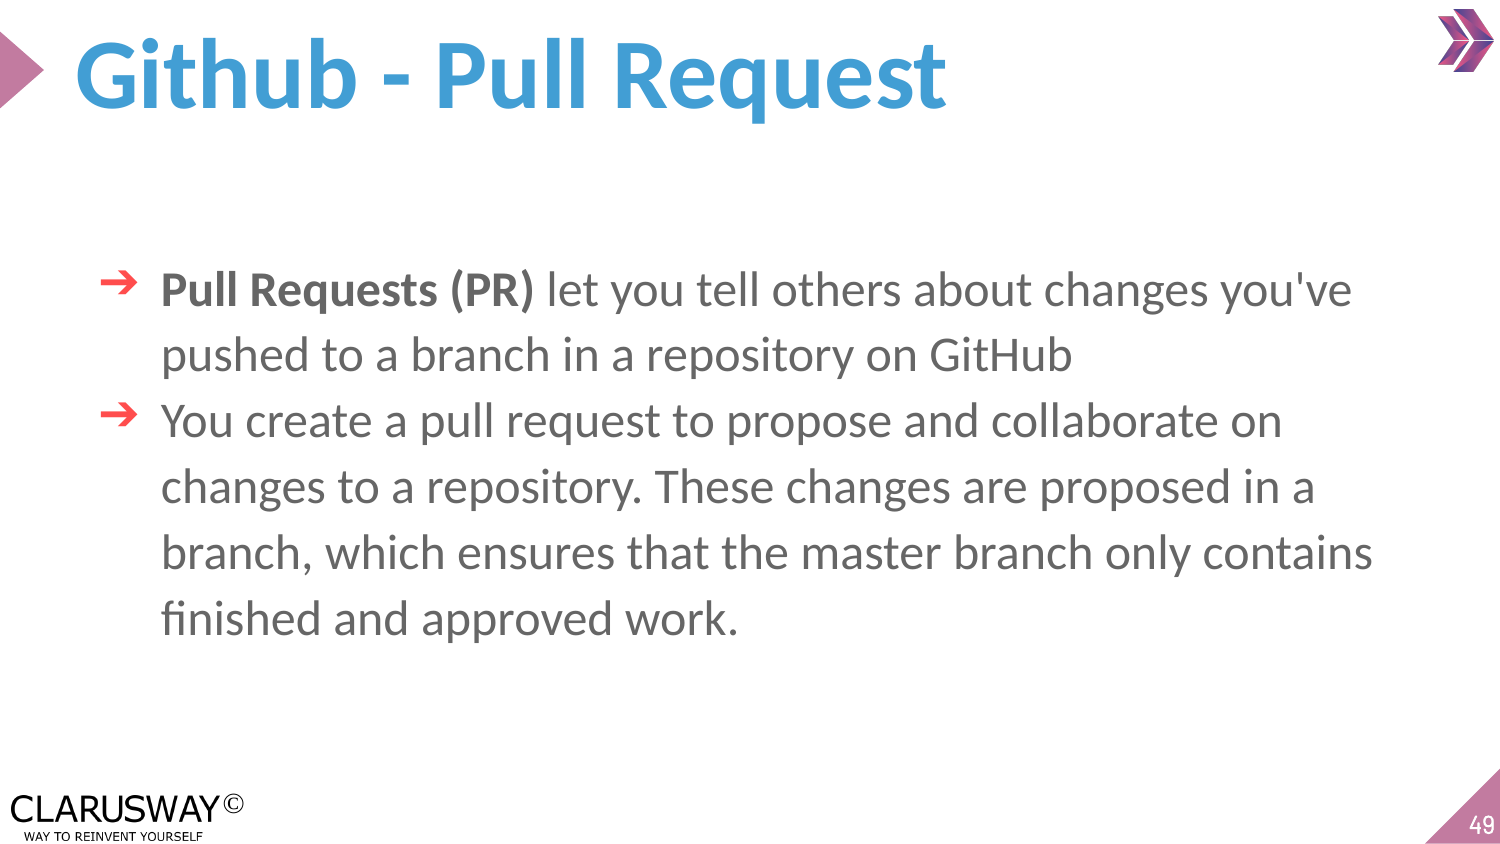

# Github - Pull Request
Pull Requests (PR) let you tell others about changes you've pushed to a branch in a repository on GitHub
You create a pull request to propose and collaborate on changes to a repository. These changes are proposed in a branch, which ensures that the master branch only contains finished and approved work.

49